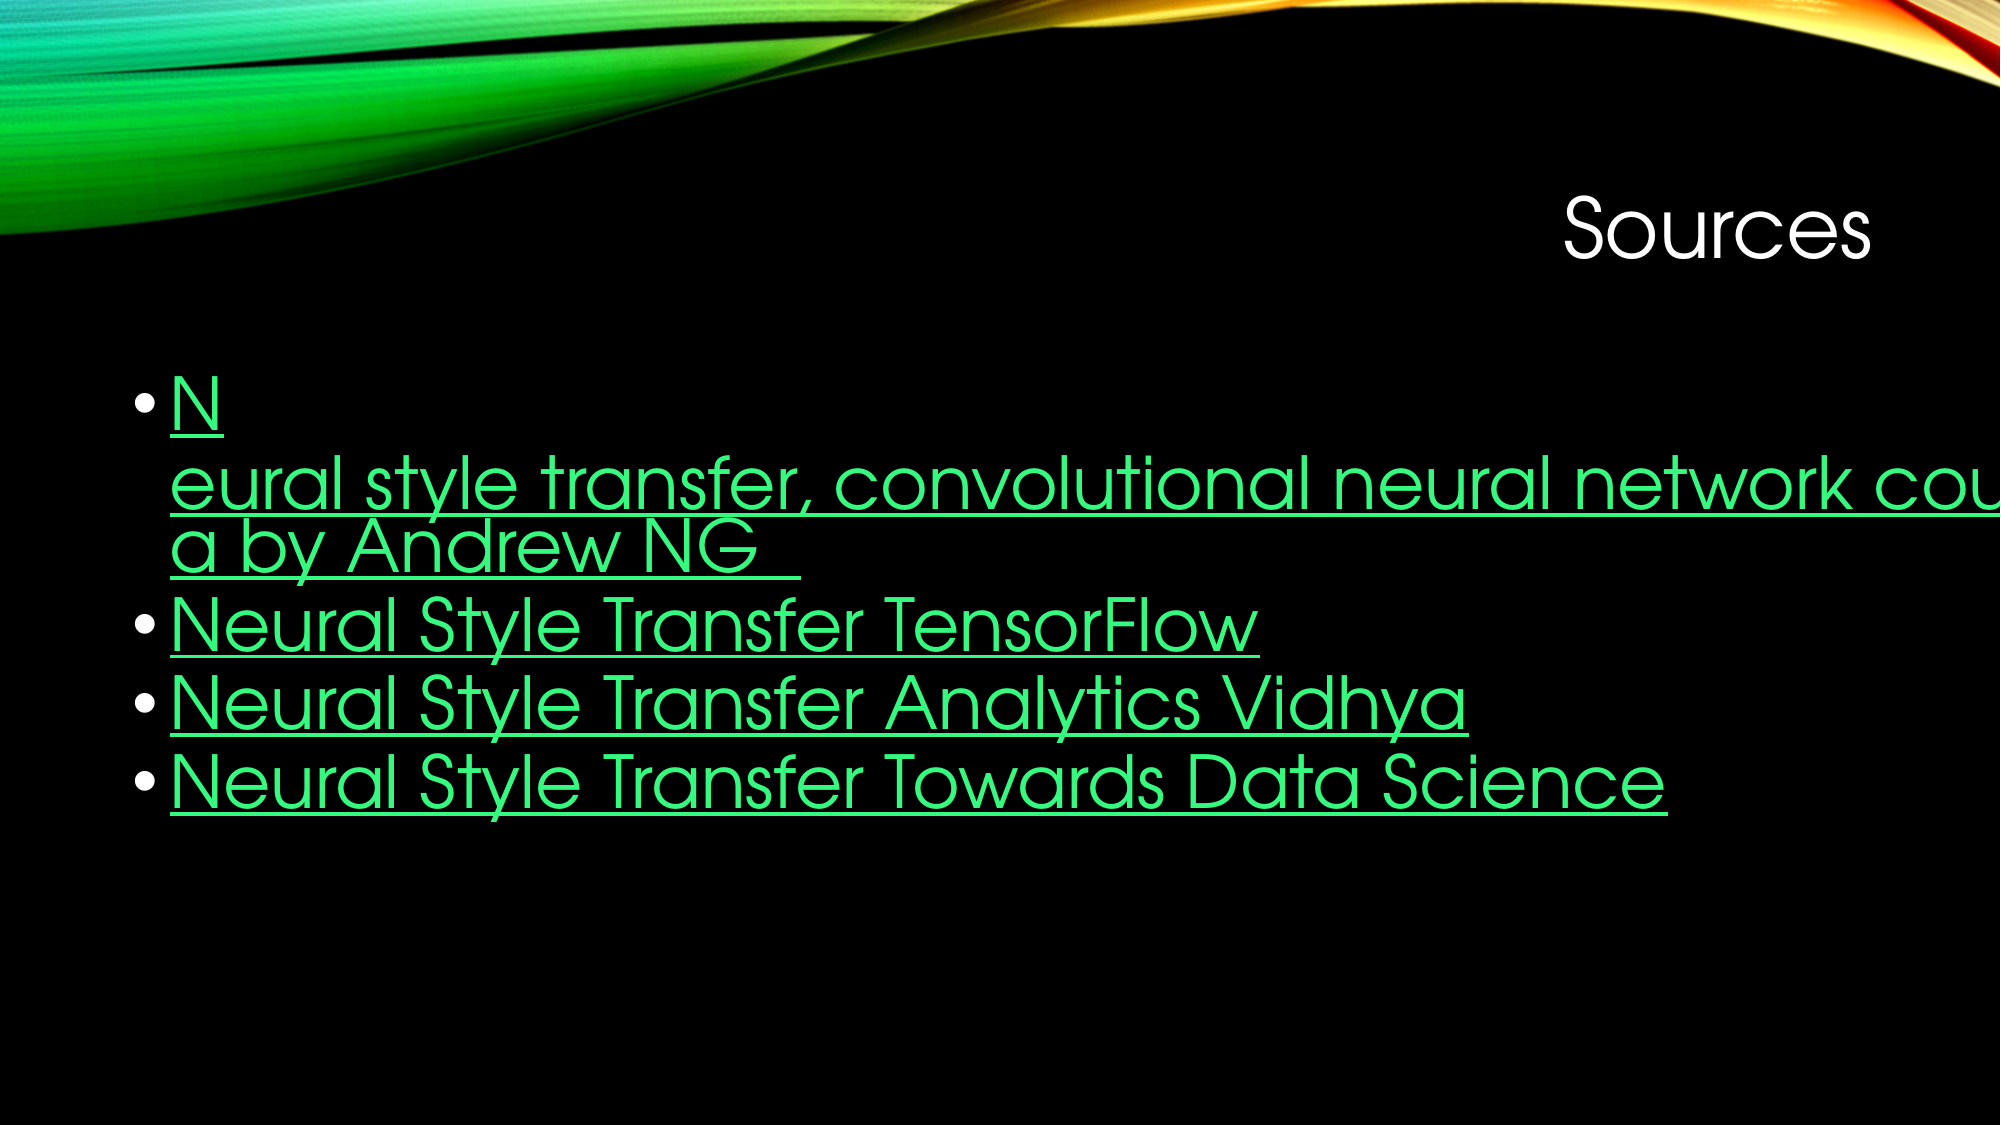

# Sources
Neural style transfer, convolutional neural network coursera by Andrew NG
Neural Style Transfer TensorFlow
Neural Style Transfer Analytics Vidhya
Neural Style Transfer Towards Data Science